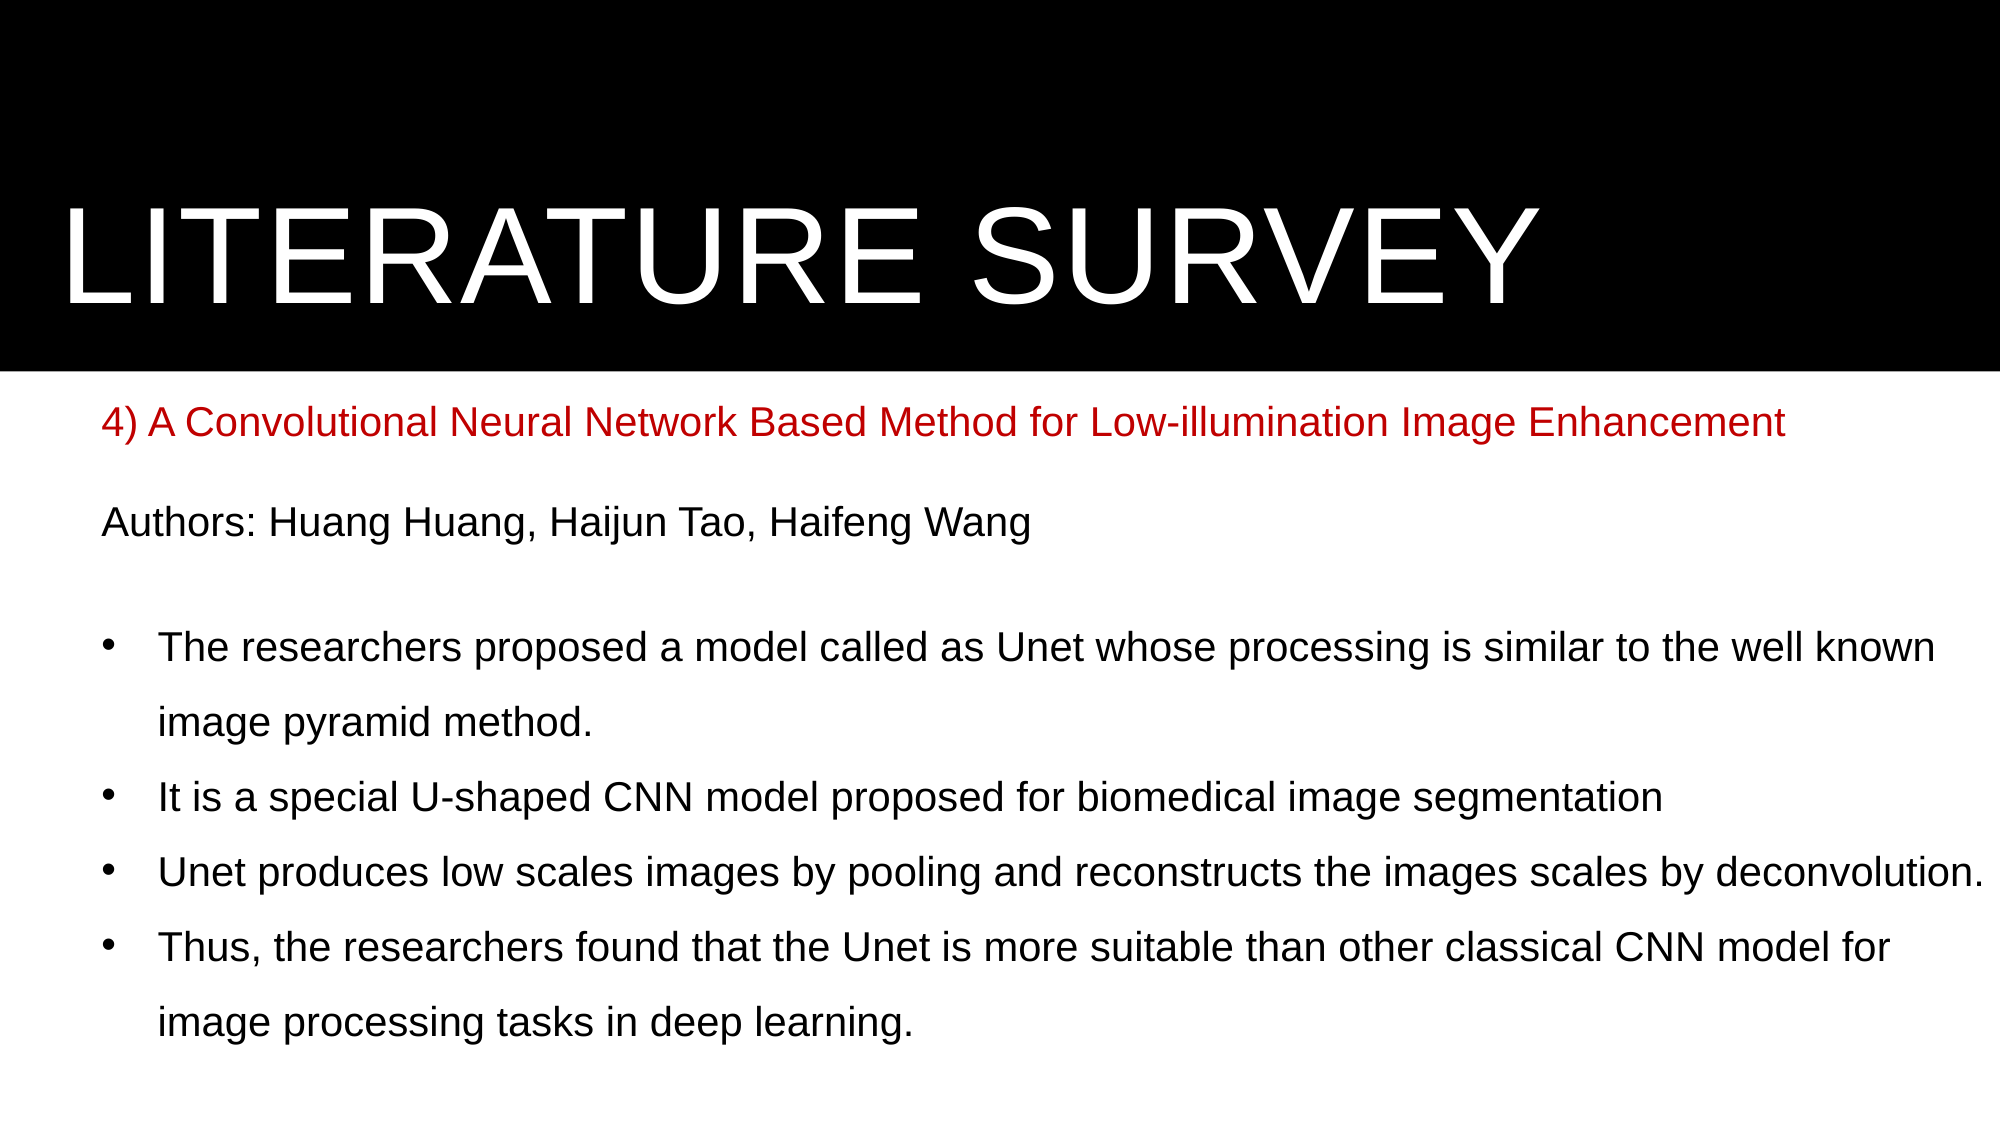

# LITERATURE SURVEY
4) A Convolutional Neural Network Based Method for Low-illumination Image Enhancement

Authors: Huang Huang, Haijun Tao, Haifeng Wang

The researchers proposed a model called as Unet whose processing is similar to the well known image pyramid method.
It is a special U-shaped CNN model proposed for biomedical image segmentation
Unet produces low scales images by pooling and reconstructs the images scales by deconvolution.
Thus, the researchers found that the Unet is more suitable than other classical CNN model for image processing tasks in deep learning.